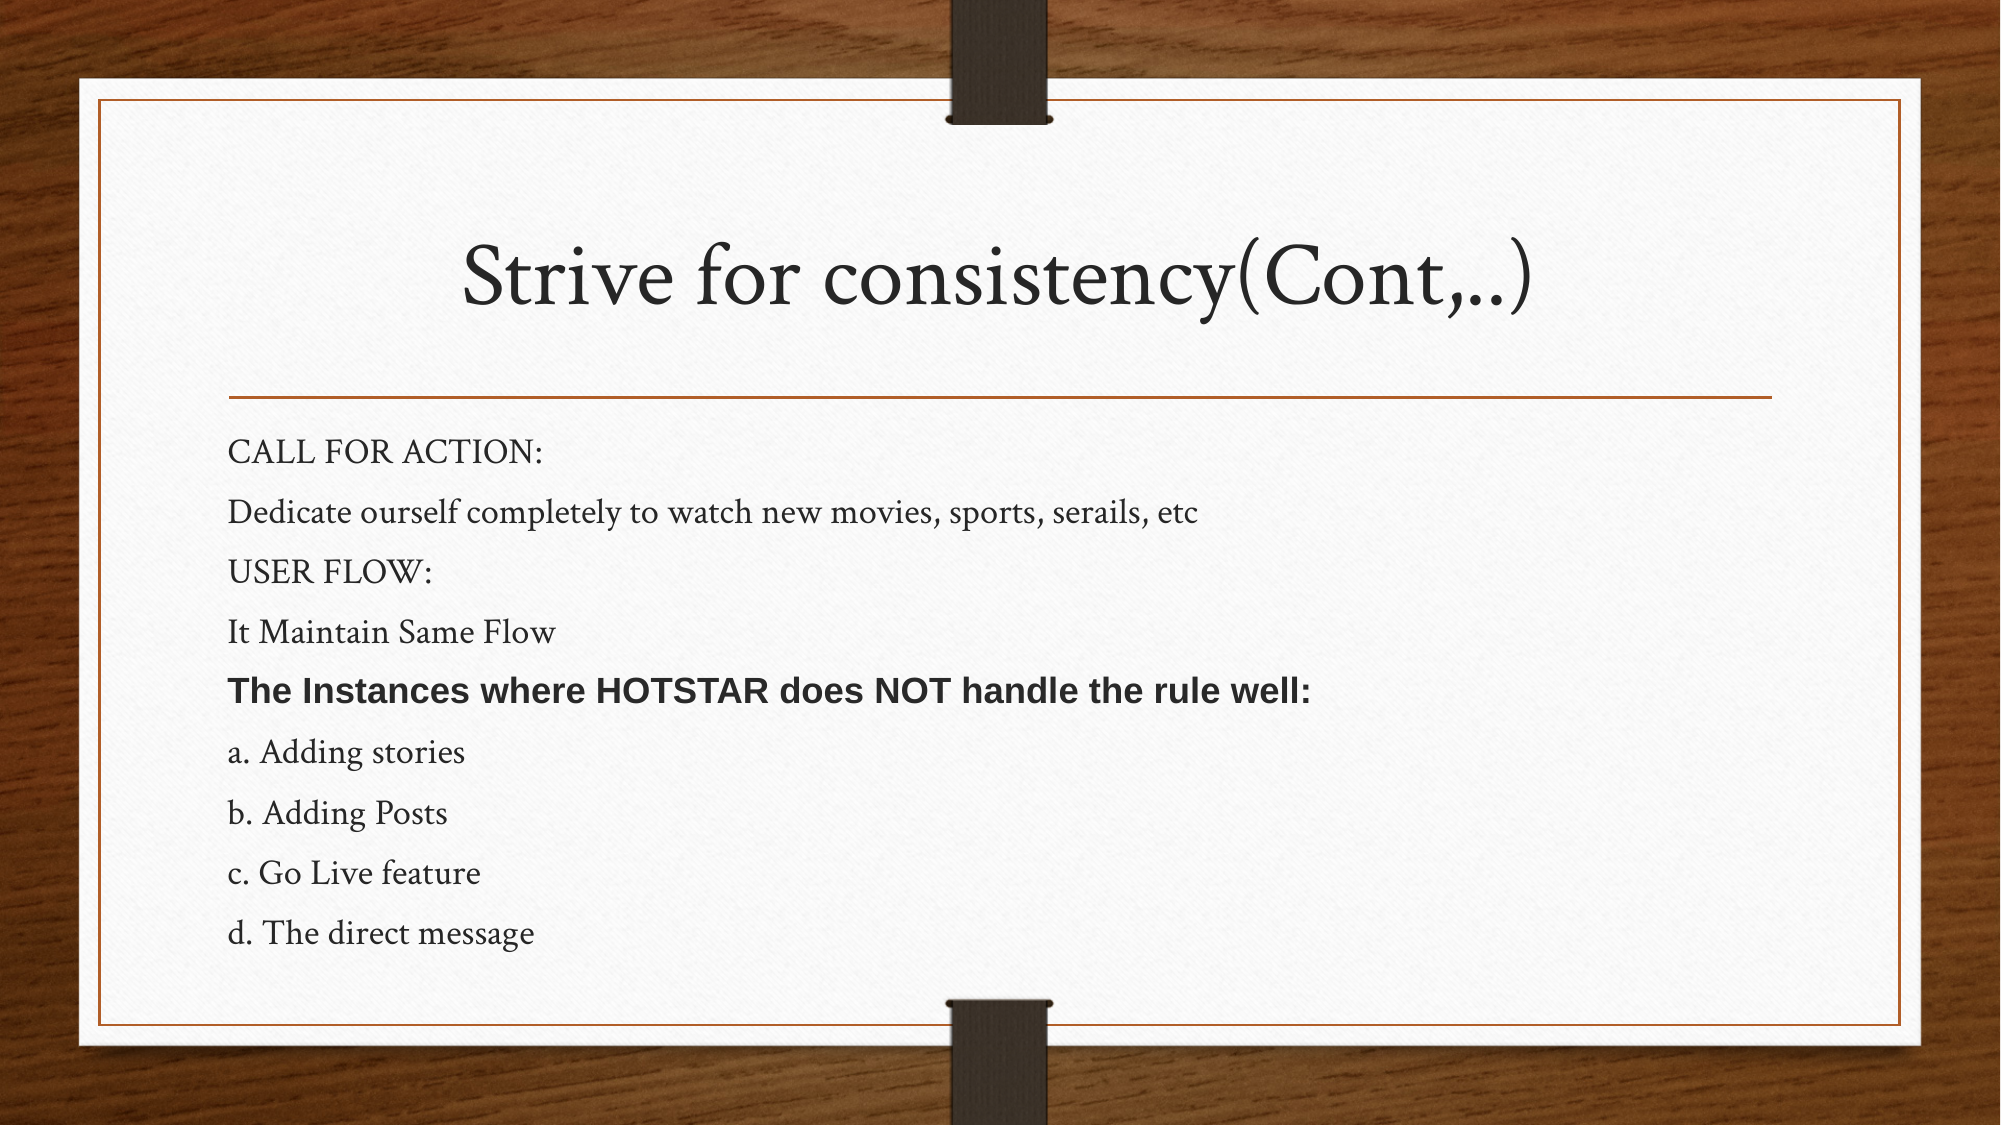

# Strive for consistency(Cont,..)
CALL FOR ACTION:
Dedicate ourself completely to watch new movies, sports, serails, etc
USER FLOW:
It Maintain Same Flow
The Instances where HOTSTAR does NOT handle the rule well:
a. Adding stories
b. Adding Posts
c. Go Live feature
d. The direct message